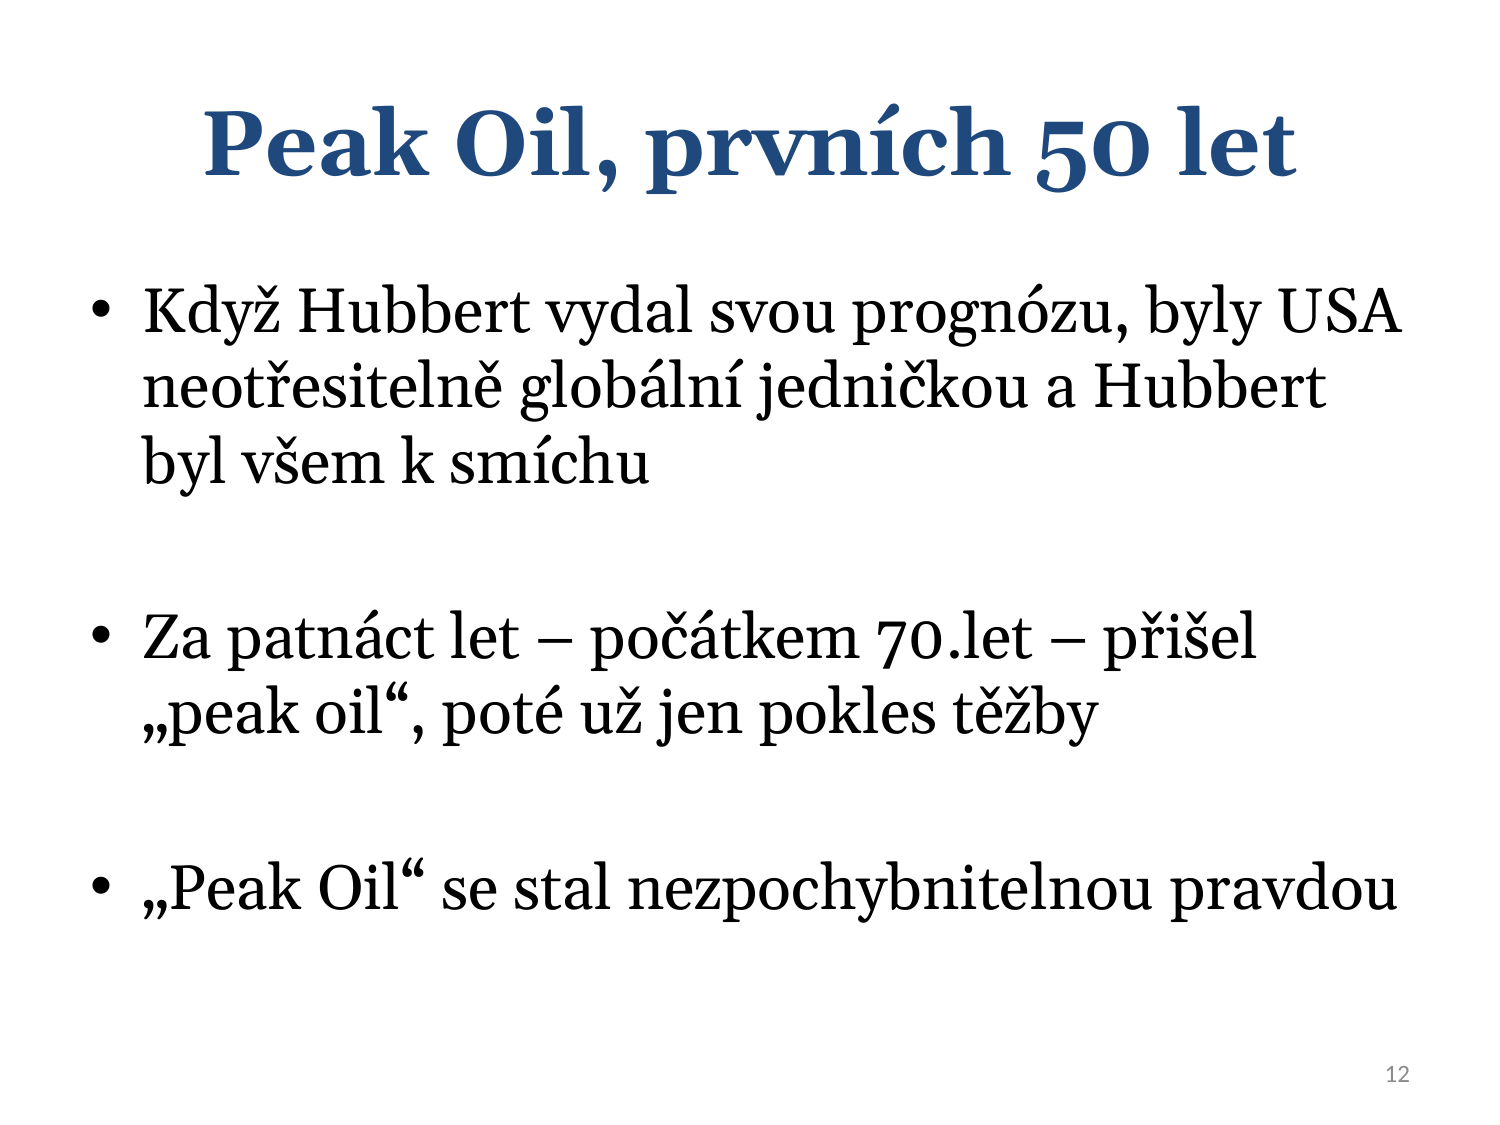

# Peak Oil, prvních 50 let
Když Hubbert vydal svou prognózu, byly USA neotřesitelně globální jedničkou a Hubbert byl všem k smíchu

Za patnáct let – počátkem 70.let – přišel „peak oil“, poté už jen pokles těžby

„Peak Oil“ se stal nezpochybnitelnou pravdou

12